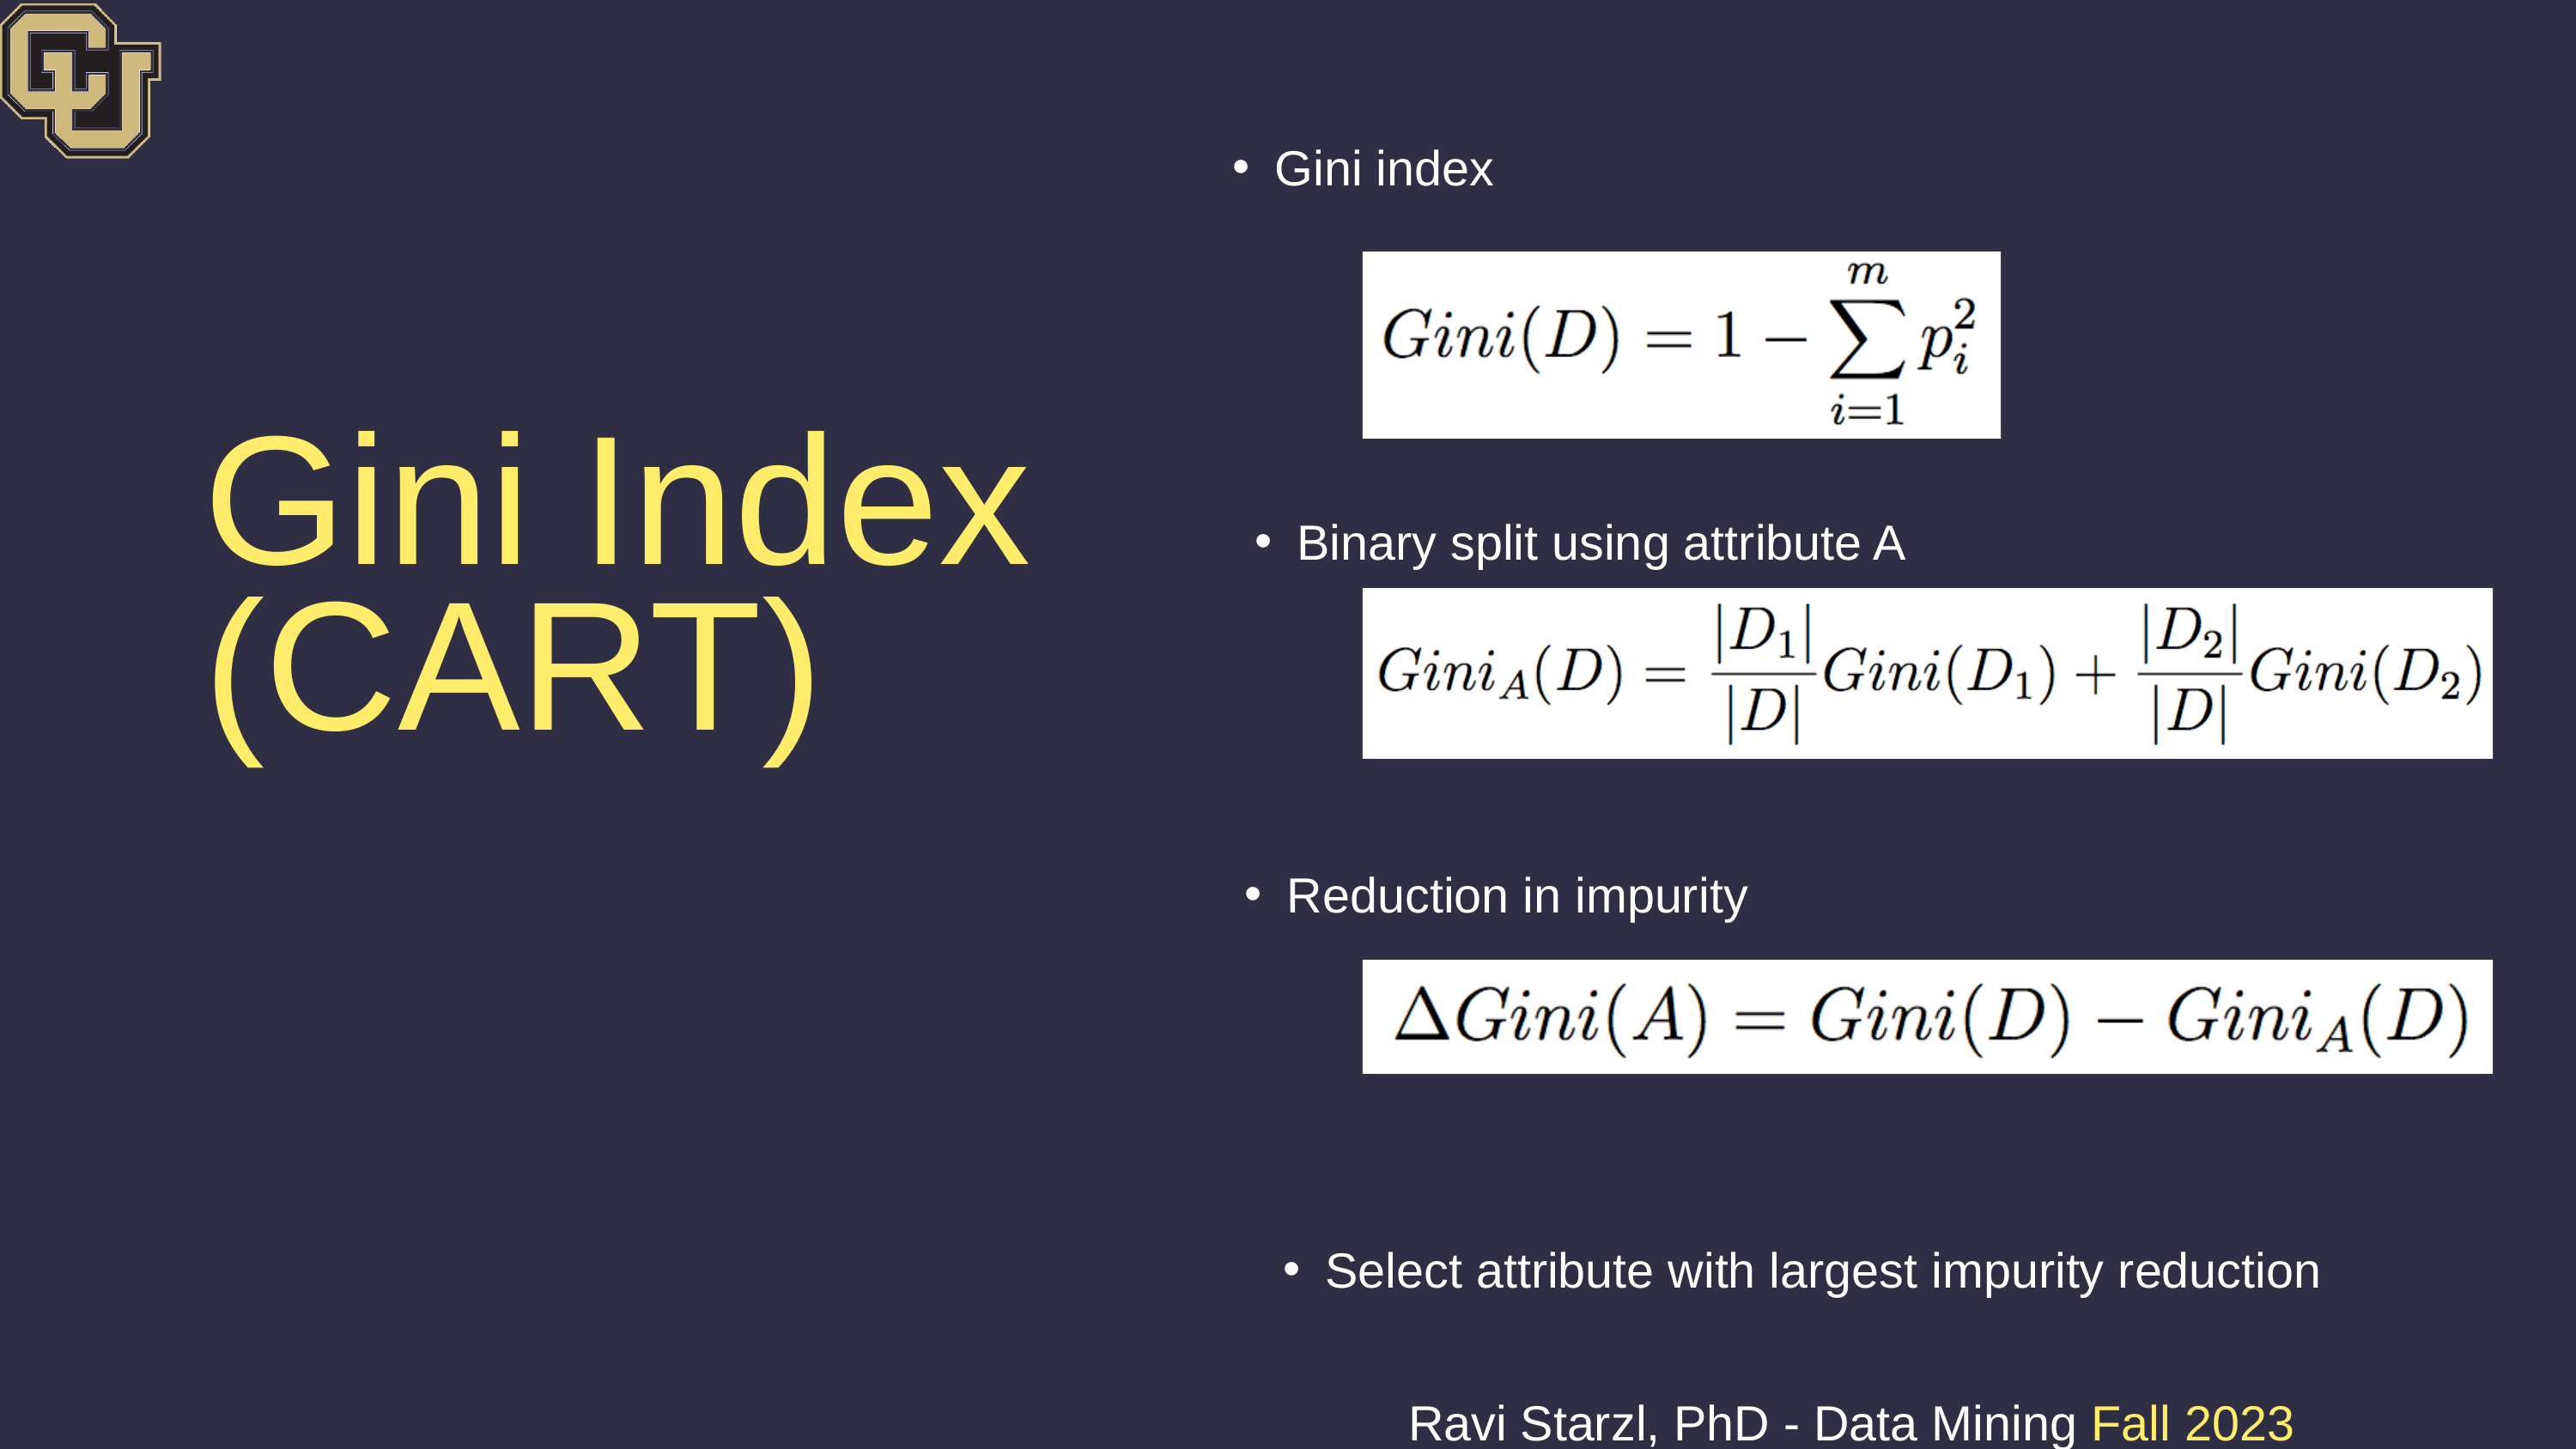

Gini index

Gini Index (CART)
Binary split using attribute A

Reduction in impurity

Select attribute with largest impurity reduction
Ravi Starzl, PhD - Data Mining Fall 2023